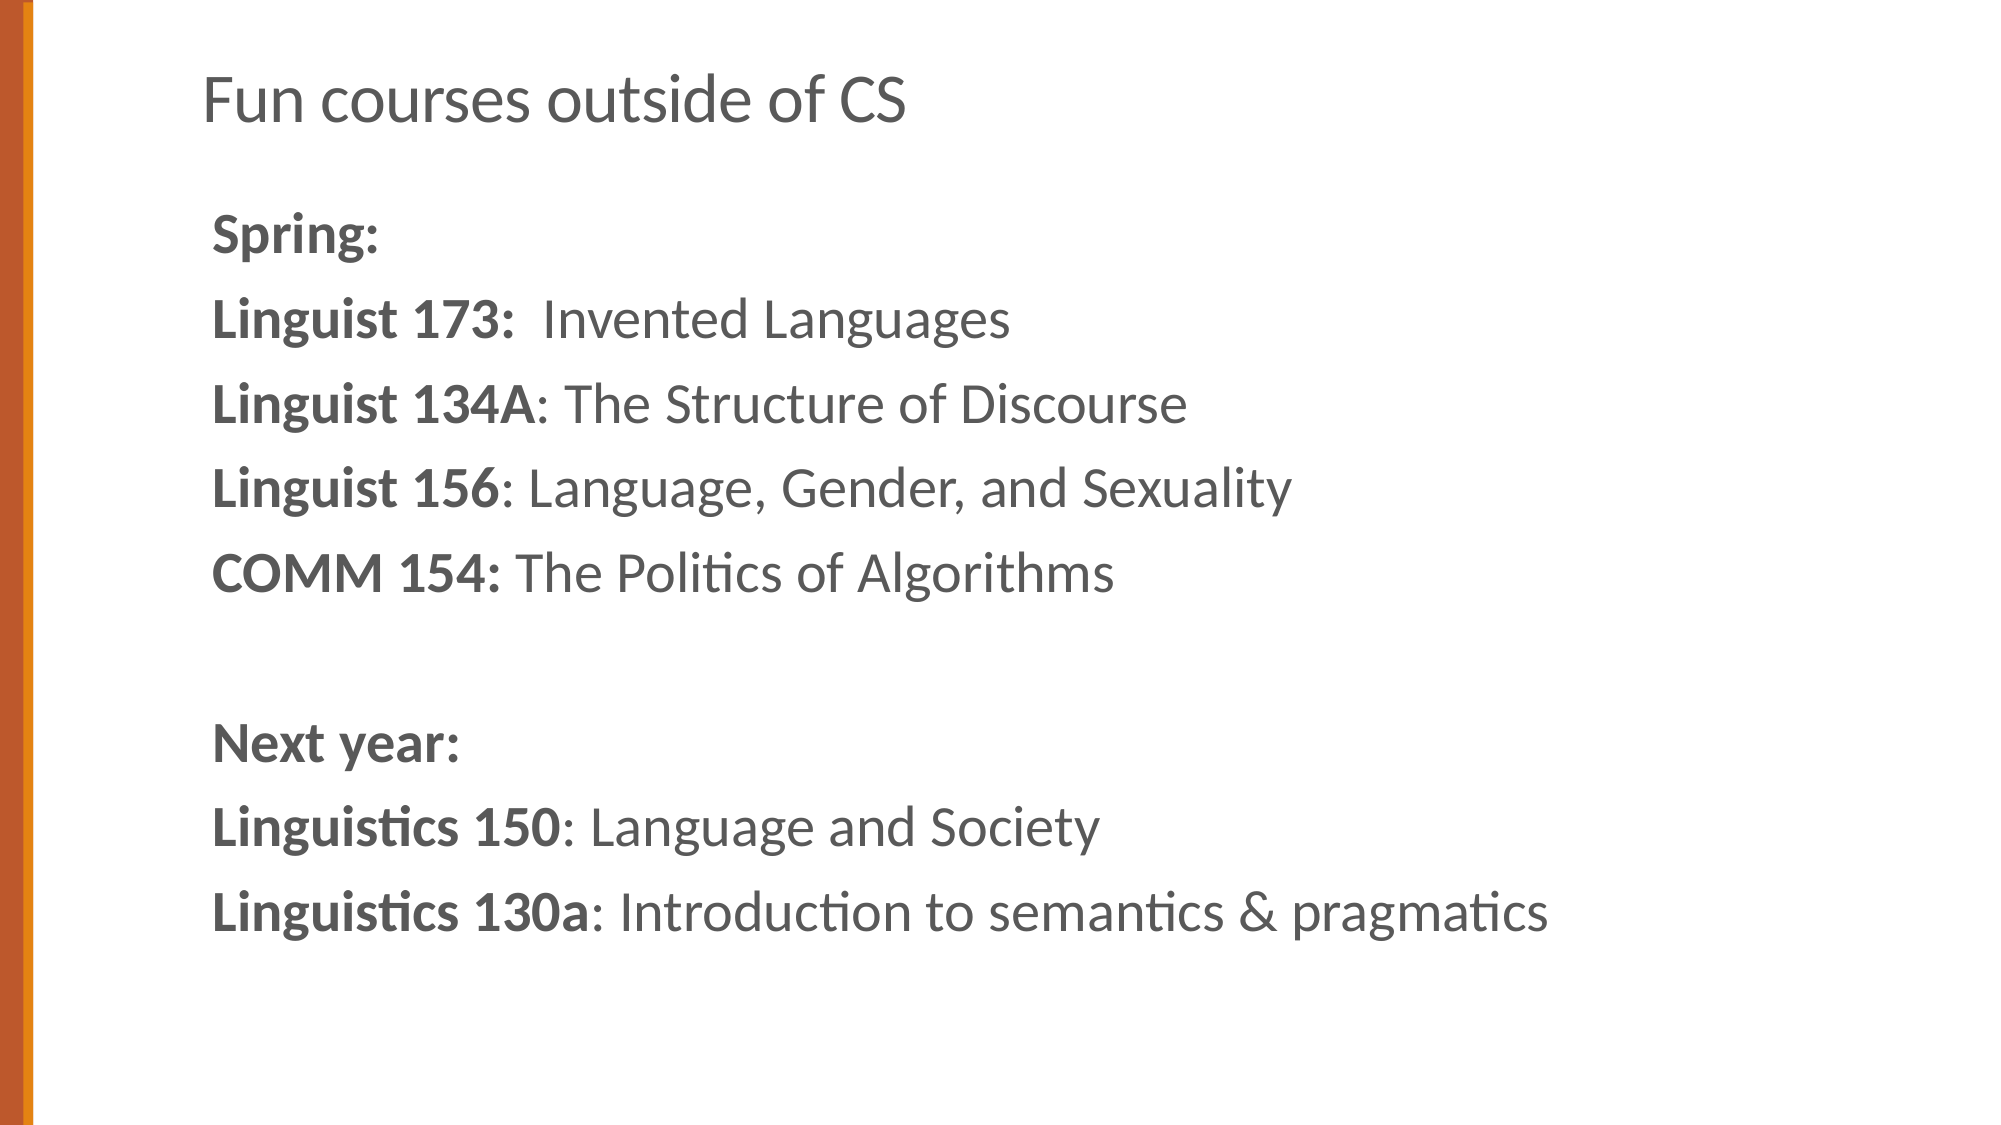

# Fun courses outside of CS
Spring:
Linguist 173:  Invented Languages
Linguist 134A: The Structure of Discourse
Linguist 156: Language, Gender, and Sexuality
COMM 154: The Politics of Algorithms

Next year:
Linguistics 150: Language and Society
Linguistics 130a: Introduction to semantics & pragmatics

67